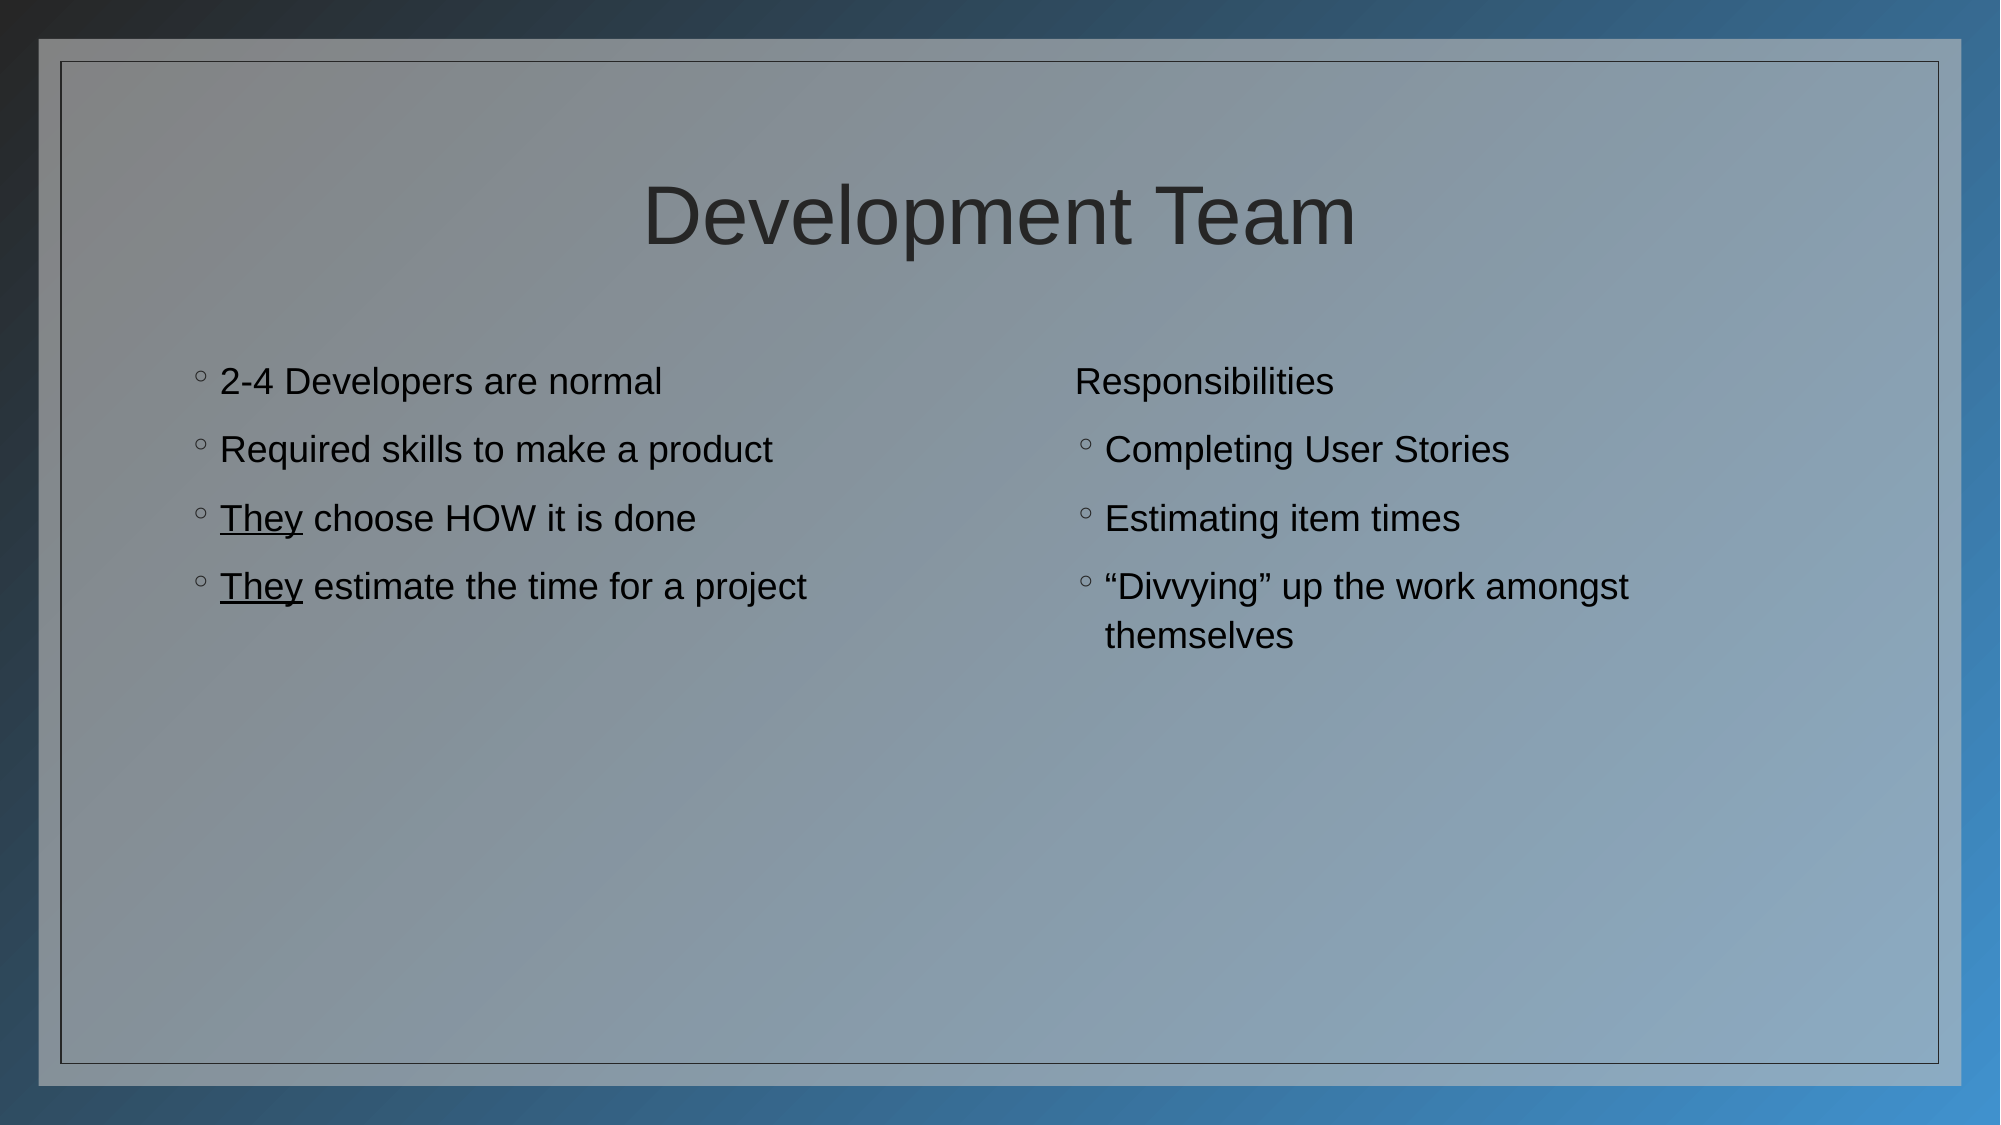

# Development Team
2-4 Developers are normal
Required skills to make a product
They choose HOW it is done
They estimate the time for a project
Responsibilities
Completing User Stories
Estimating item times
“Divvying” up the work amongst themselves